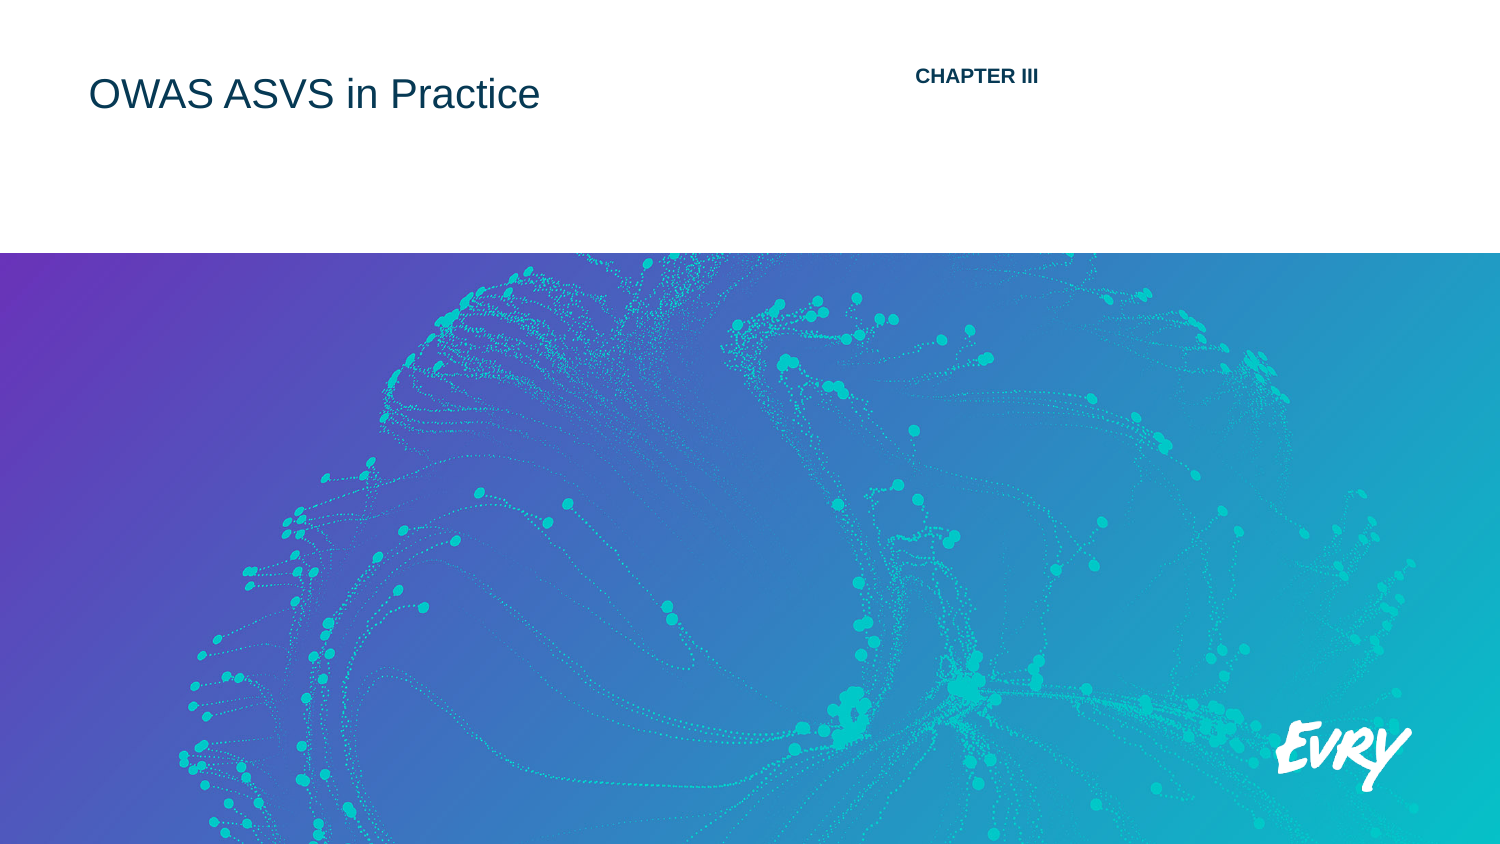

# OWAS ASVS in Practice
CHAPTER III